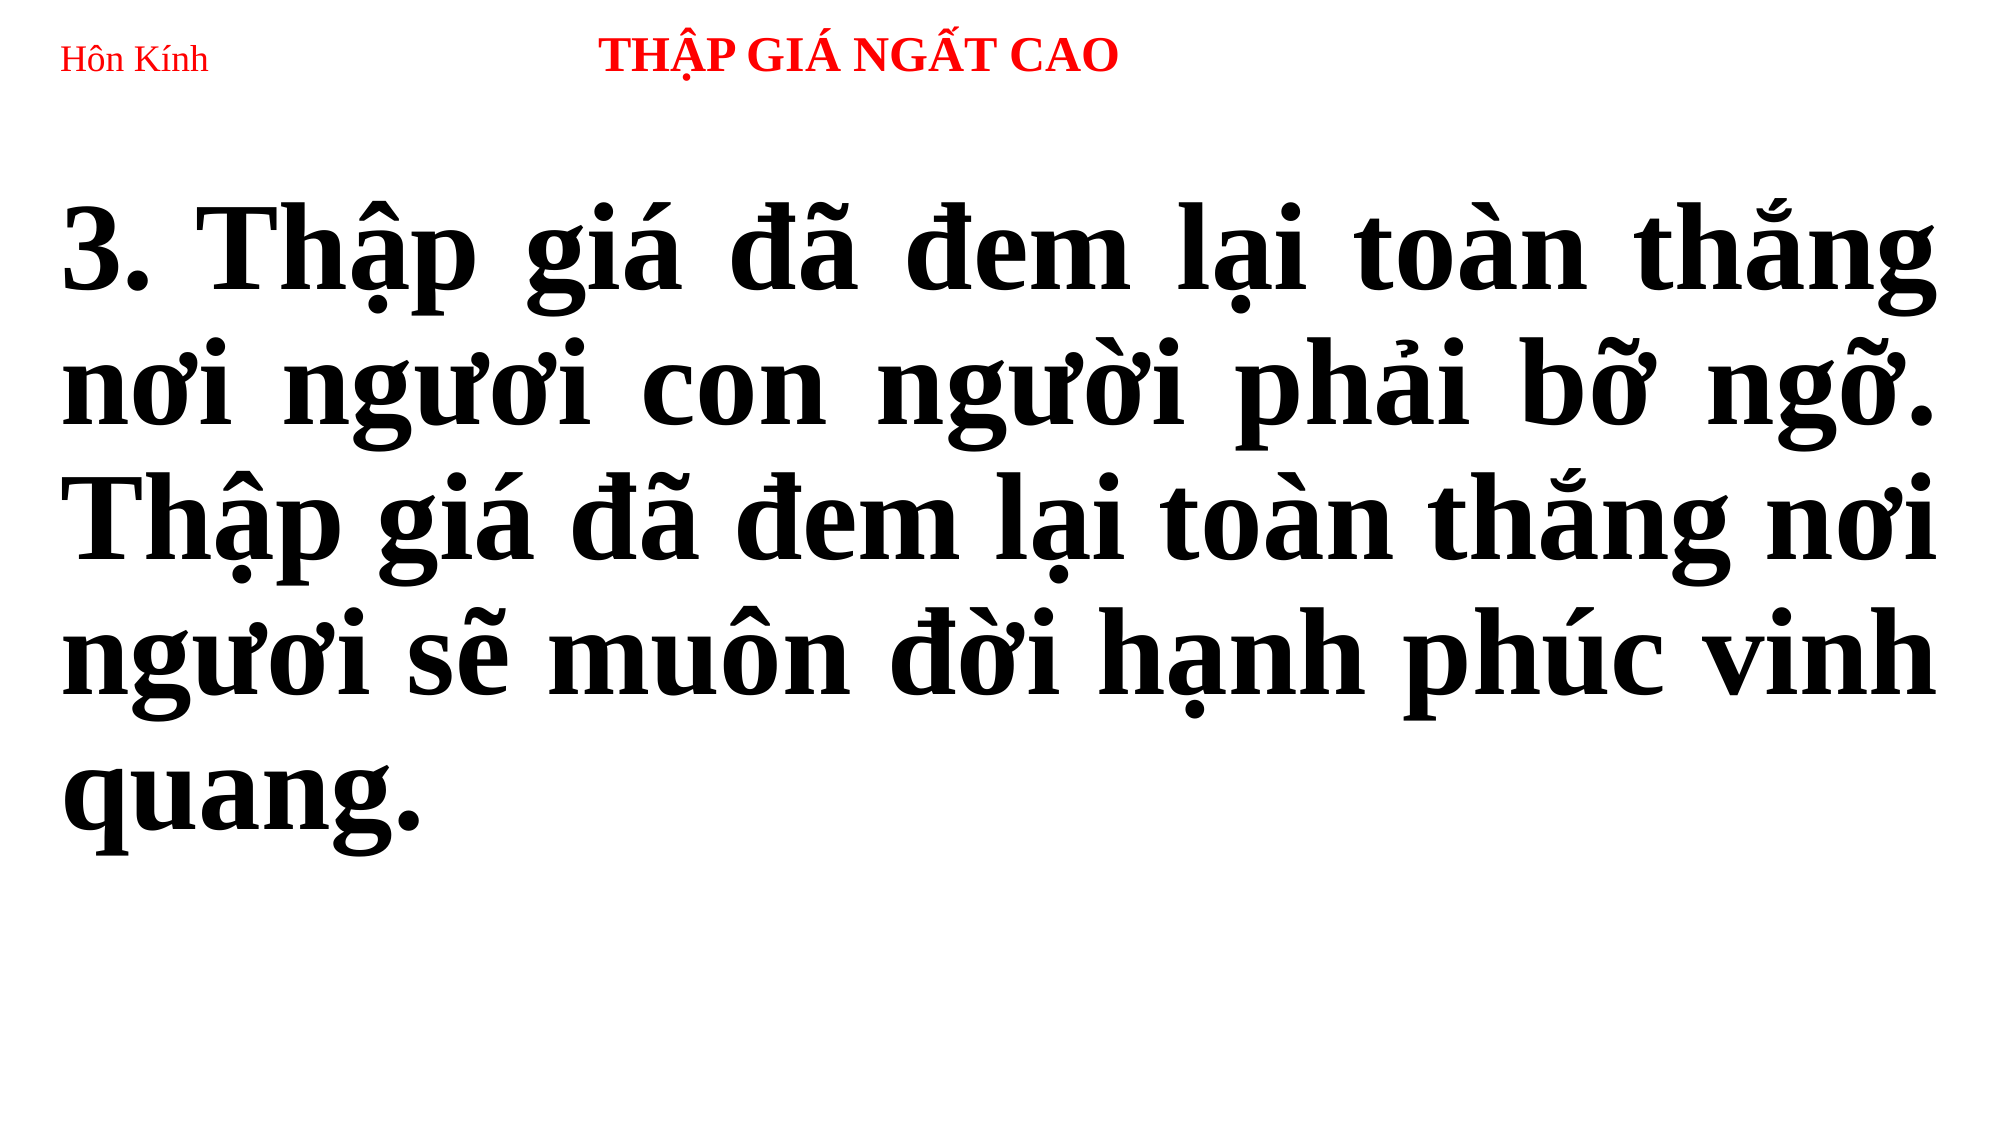

# Hôn Kính                                         THẬP GIÁ NGẤT CAO
3. Thập giá đã đem lại toàn thắng nơi ngươi con người phải bỡ ngỡ. Thập giá đã đem lại toàn thắng nơi ngươi sẽ muôn đời hạnh phúc vinh quang.